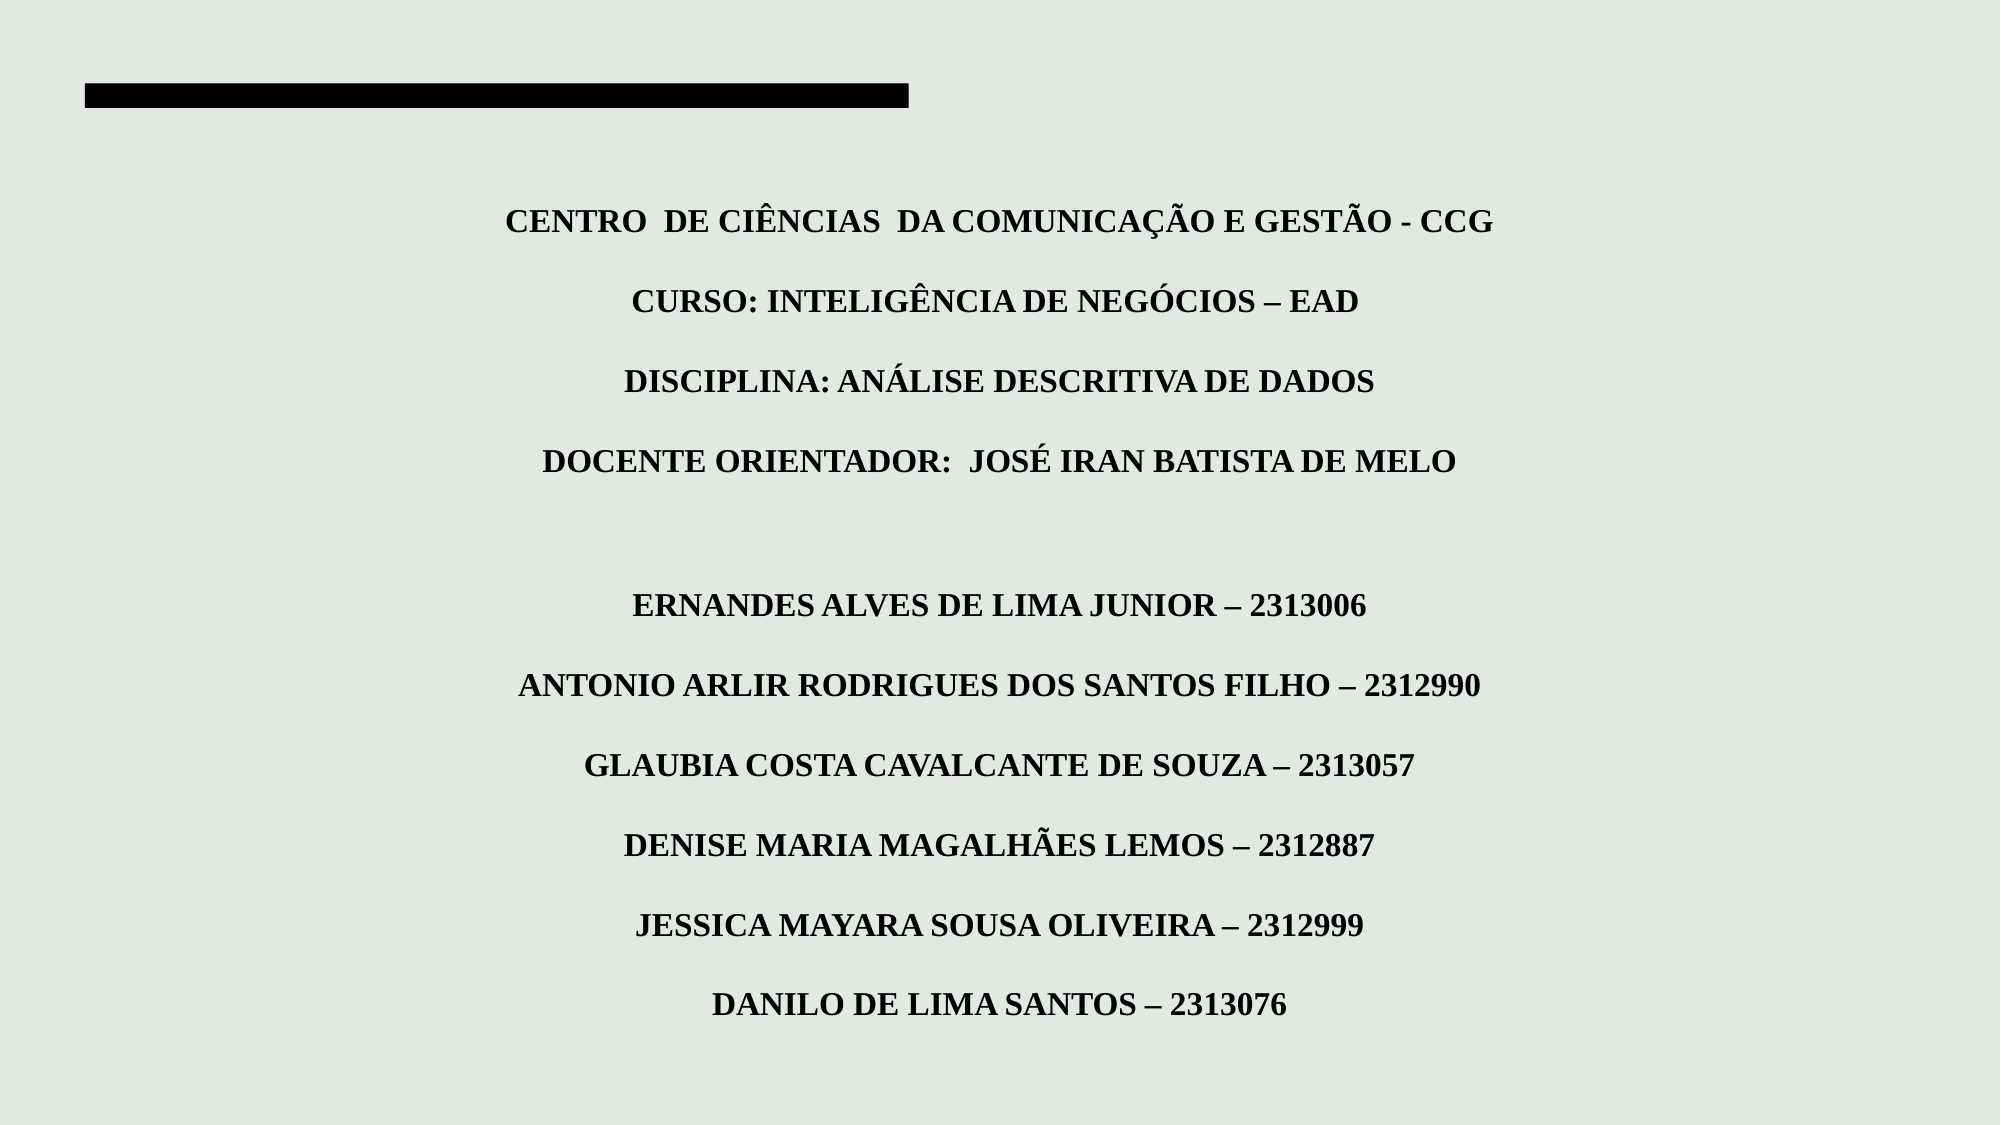

CENTRO  DE CIÊNCIAS  DA COMUNICAÇÃO E GESTÃO - CCG
CURSO: INTELIGÊNCIA DE NEGÓCIOS – EAD
DISCIPLINA: ANÁLISE DESCRITIVA DE DADOS
DOCENTE ORIENTADOR:  JOSÉ IRAN BATISTA DE MELO

ERNANDES ALVES DE LIMA JUNIOR – 2313006
ANTONIO ARLIR RODRIGUES DOS SANTOS FILHO – 2312990
GLAUBIA COSTA CAVALCANTE DE SOUZA – 2313057
DENISE MARIA MAGALHÃES LEMOS – 2312887
JESSICA MAYARA SOUSA OLIVEIRA – 2312999
DANILO DE LIMA SANTOS – 2313076